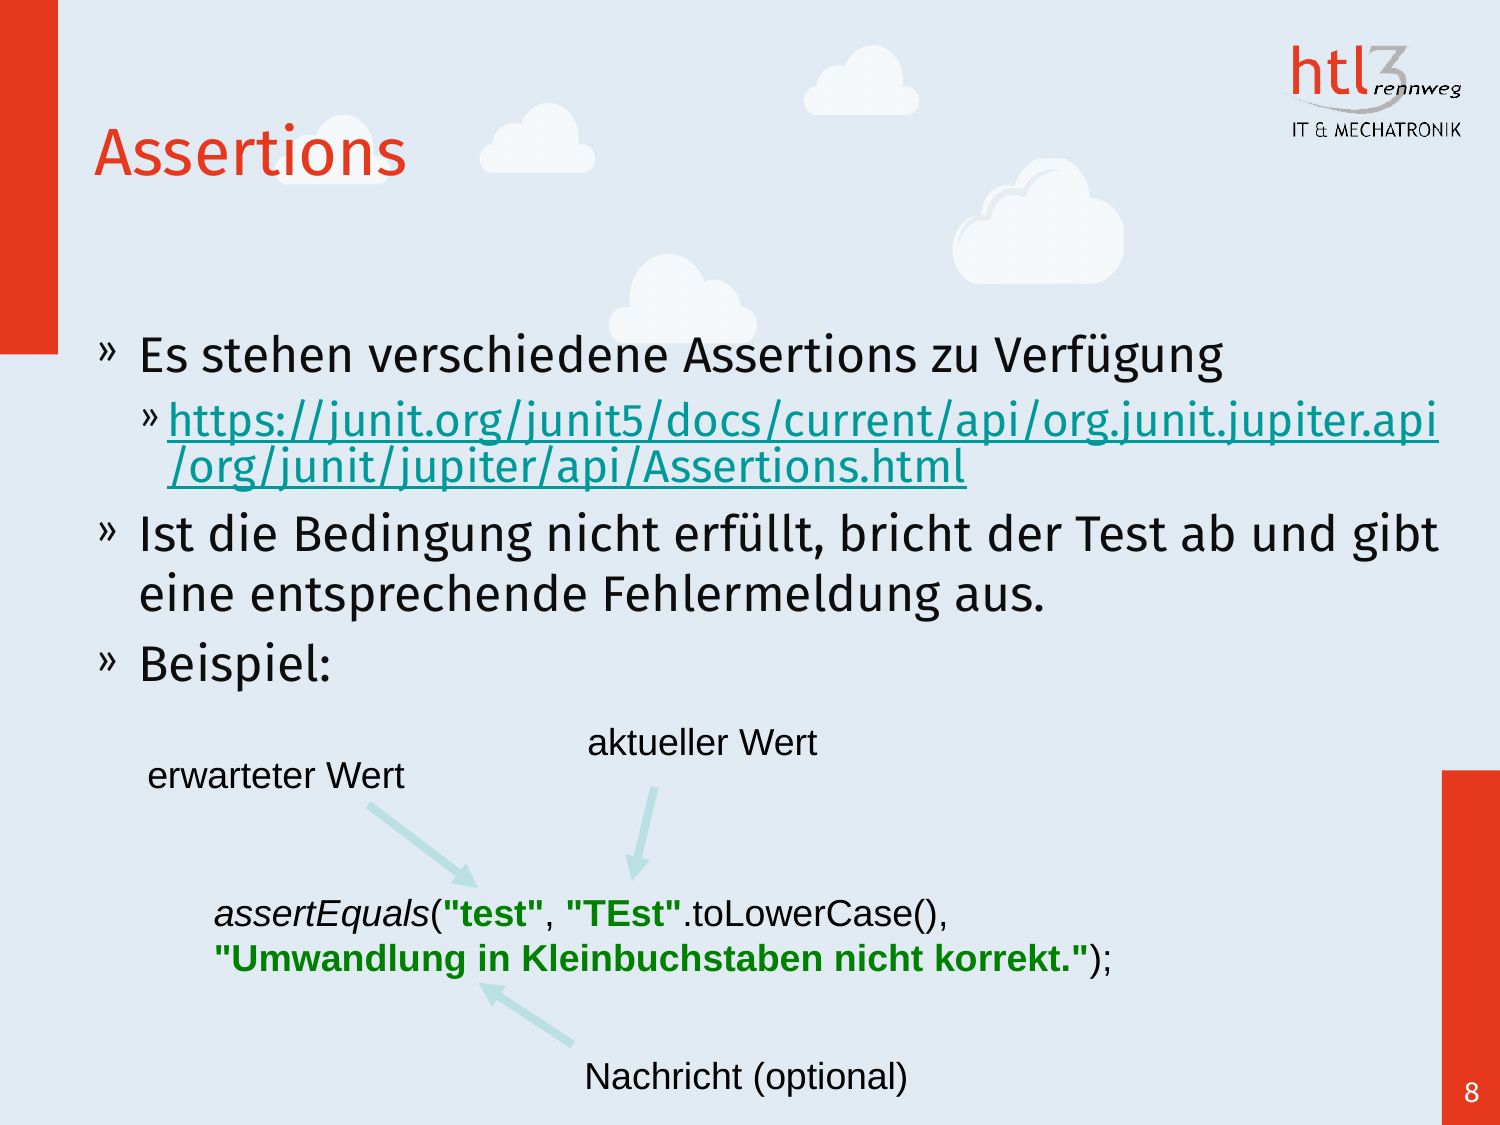

# Assertions
Es stehen verschiedene Assertions zu Verfügung
https://junit.org/junit5/docs/current/api/org.junit.jupiter.api/org/junit/jupiter/api/Assertions.html
Ist die Bedingung nicht erfüllt, bricht der Test ab und gibt eine entsprechende Fehlermeldung aus.
Beispiel:
aktueller Wert
erwarteter Wert
assertEquals("test", "TEst".toLowerCase(),
"Umwandlung in Kleinbuchstaben nicht korrekt.");
Nachricht (optional)